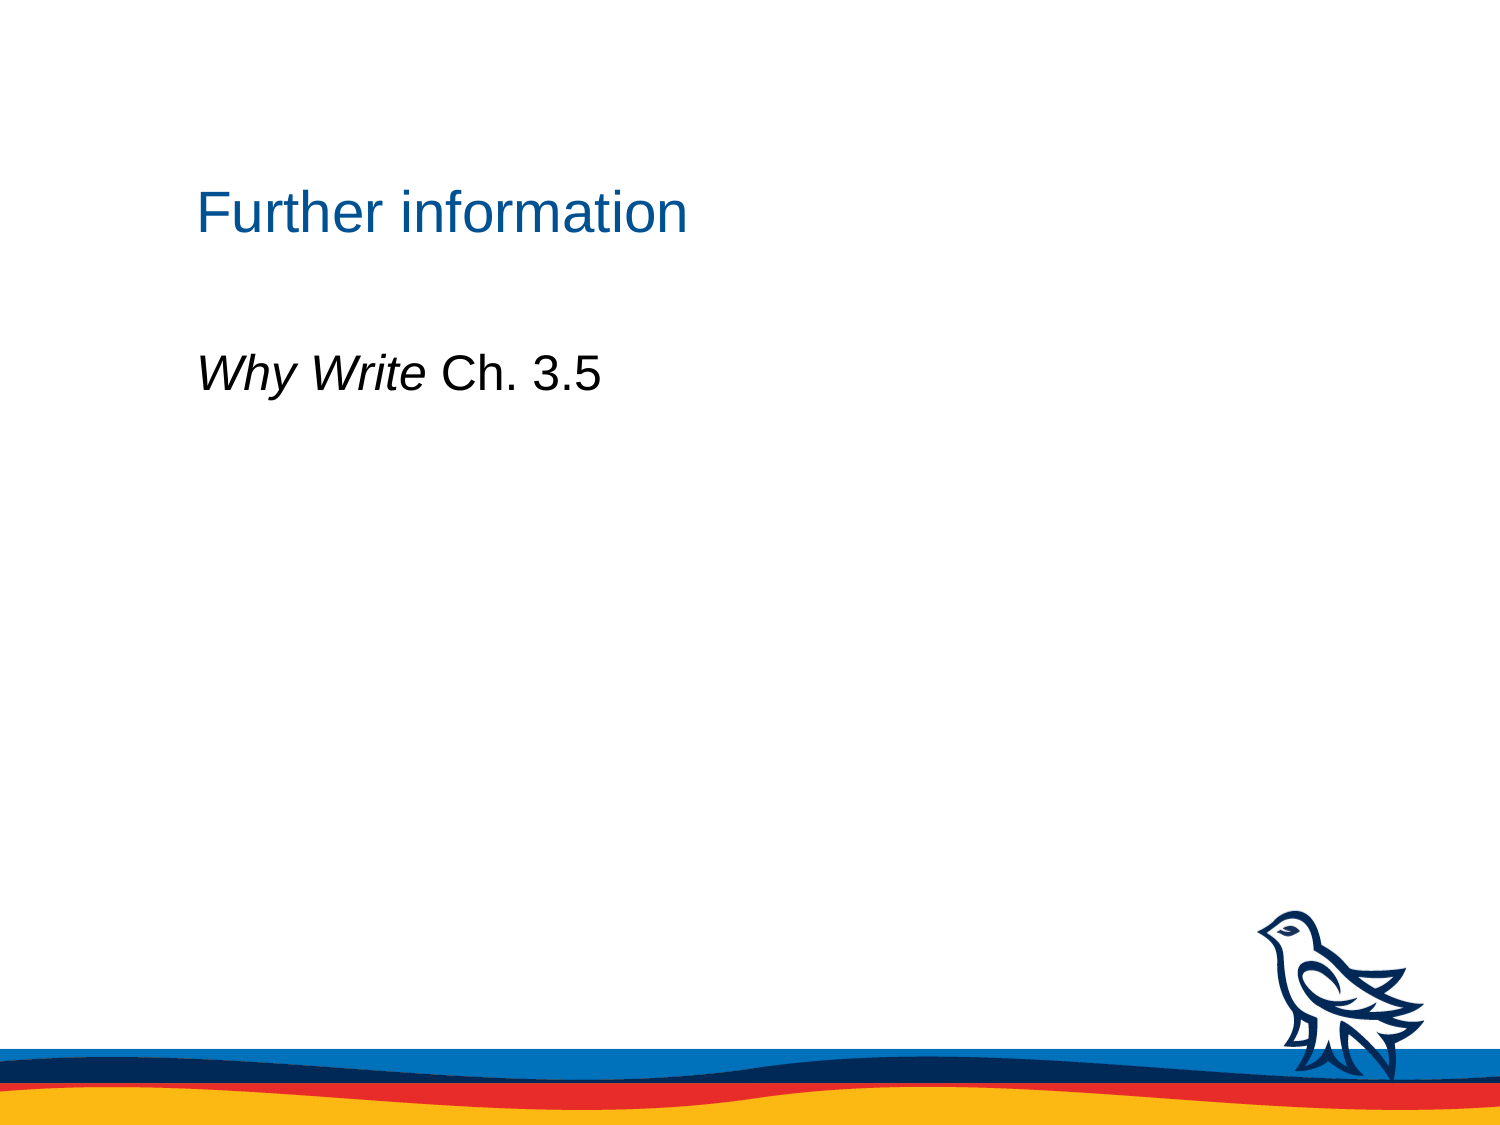

# Further information
Why Write Ch. 3.5